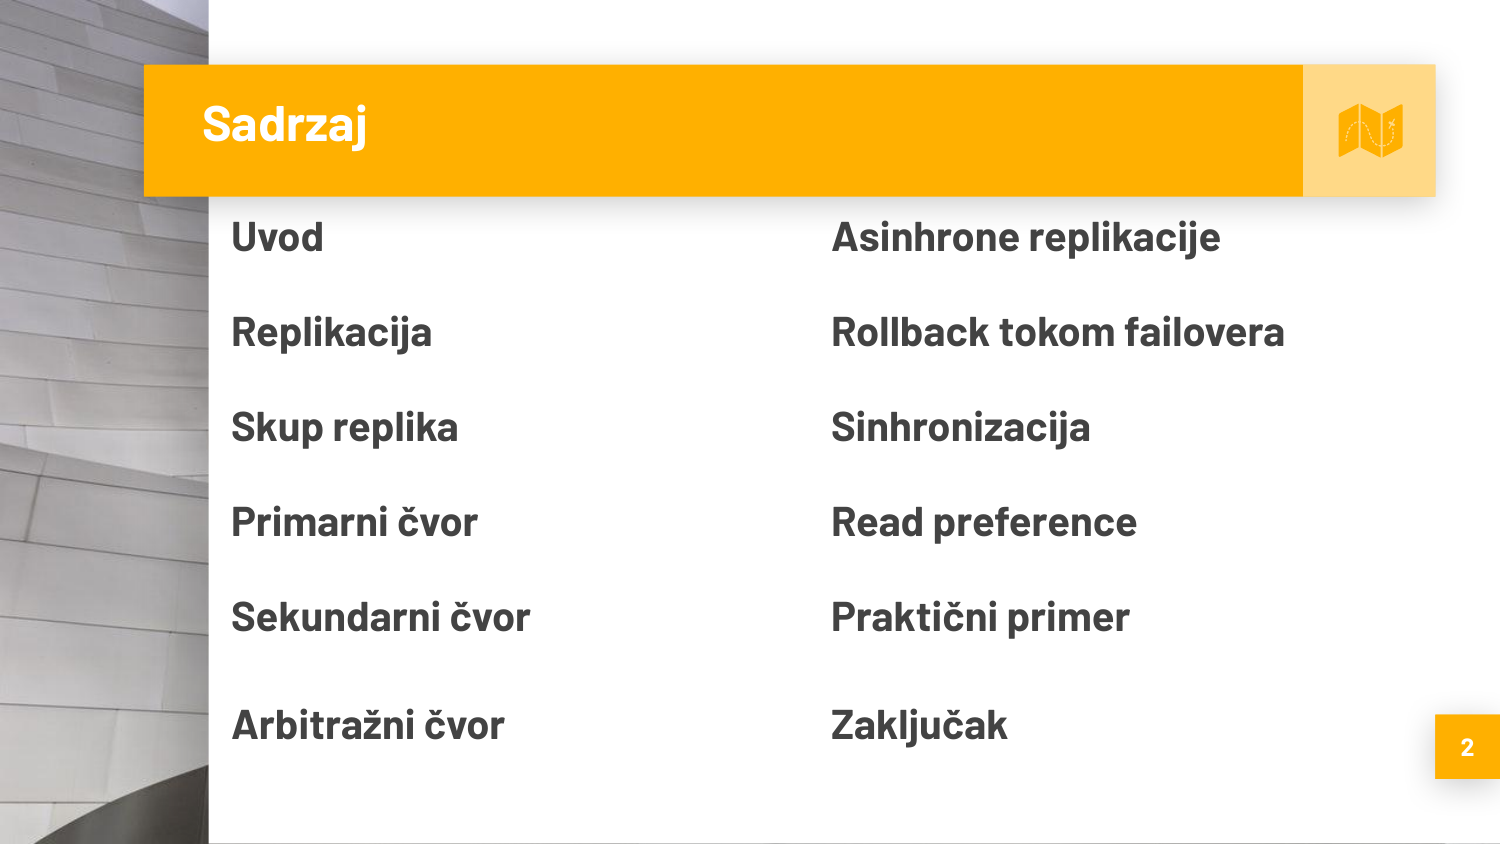

Sadrzaj

Uvod
Replikacija
Skup replika
Primarni čvor
Sekundarni čvor
Arbitražni čvor

Asinhrone replikacije
Rollback tokom failovera
Sinhronizacija
Read preference
Praktični primer
Zaključak

2